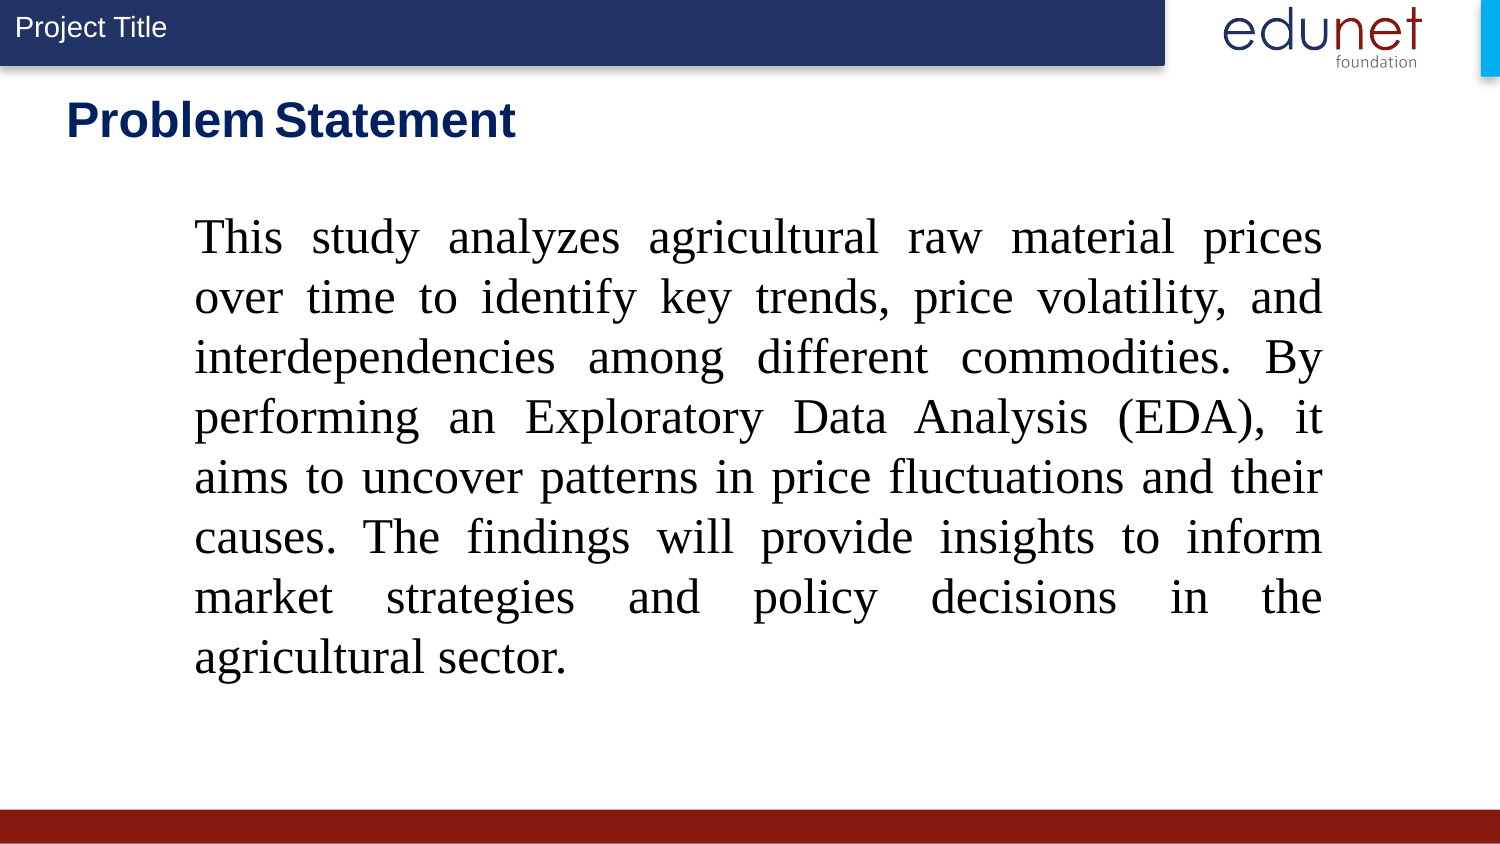

# Problem Statement
This study analyzes agricultural raw material prices over time to identify key trends, price volatility, and interdependencies among different commodities. By performing an Exploratory Data Analysis (EDA), it aims to uncover patterns in price fluctuations and their causes. The findings will provide insights to inform market strategies and policy decisions in the agricultural sector.